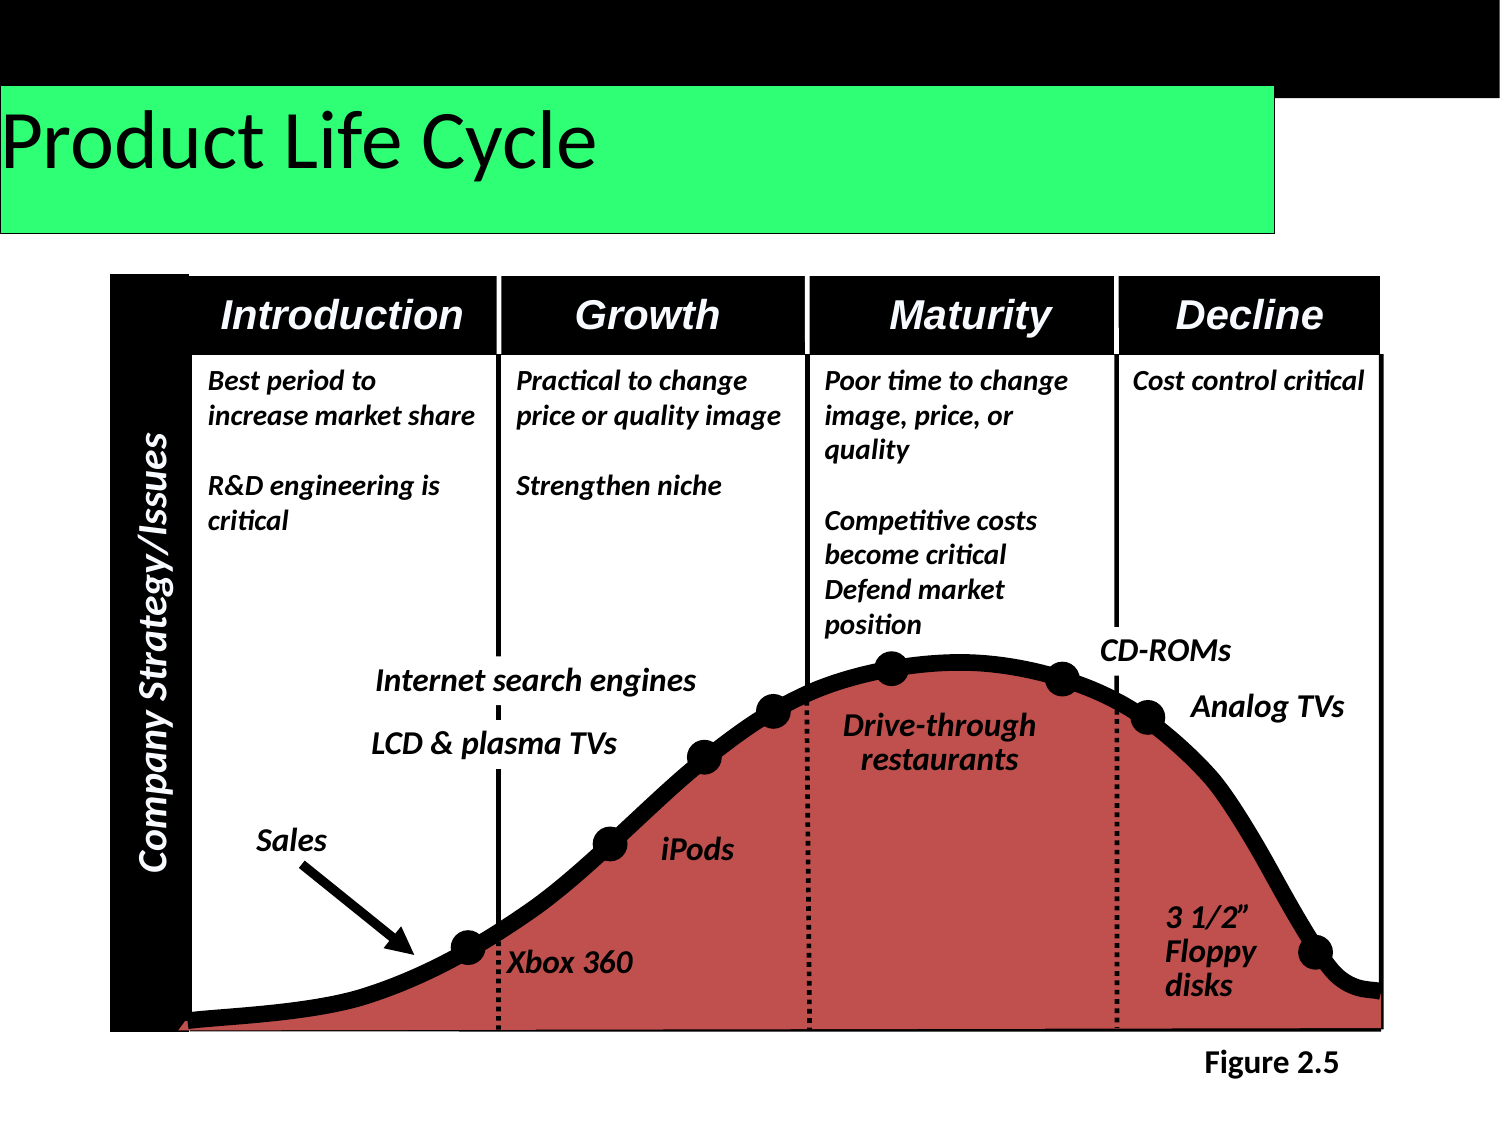

Product Life Cycle

Introduction	Growth	Maturity	Decline

Company Strategy/Issues

Best period to increase market share

R&D engineering is critical
Practical to change price or quality image

Strengthen niche
Poor time to change image, price, or quality

Competitive costs become critical
Defend market position
Cost control critical
CD-ROMs

Internet search engines

Analog TVs

Drive-through restaurants

LCD & plasma TVs

Sales
iPods

3 1/2” Floppy disks

Xbox 360

Figure 2.5